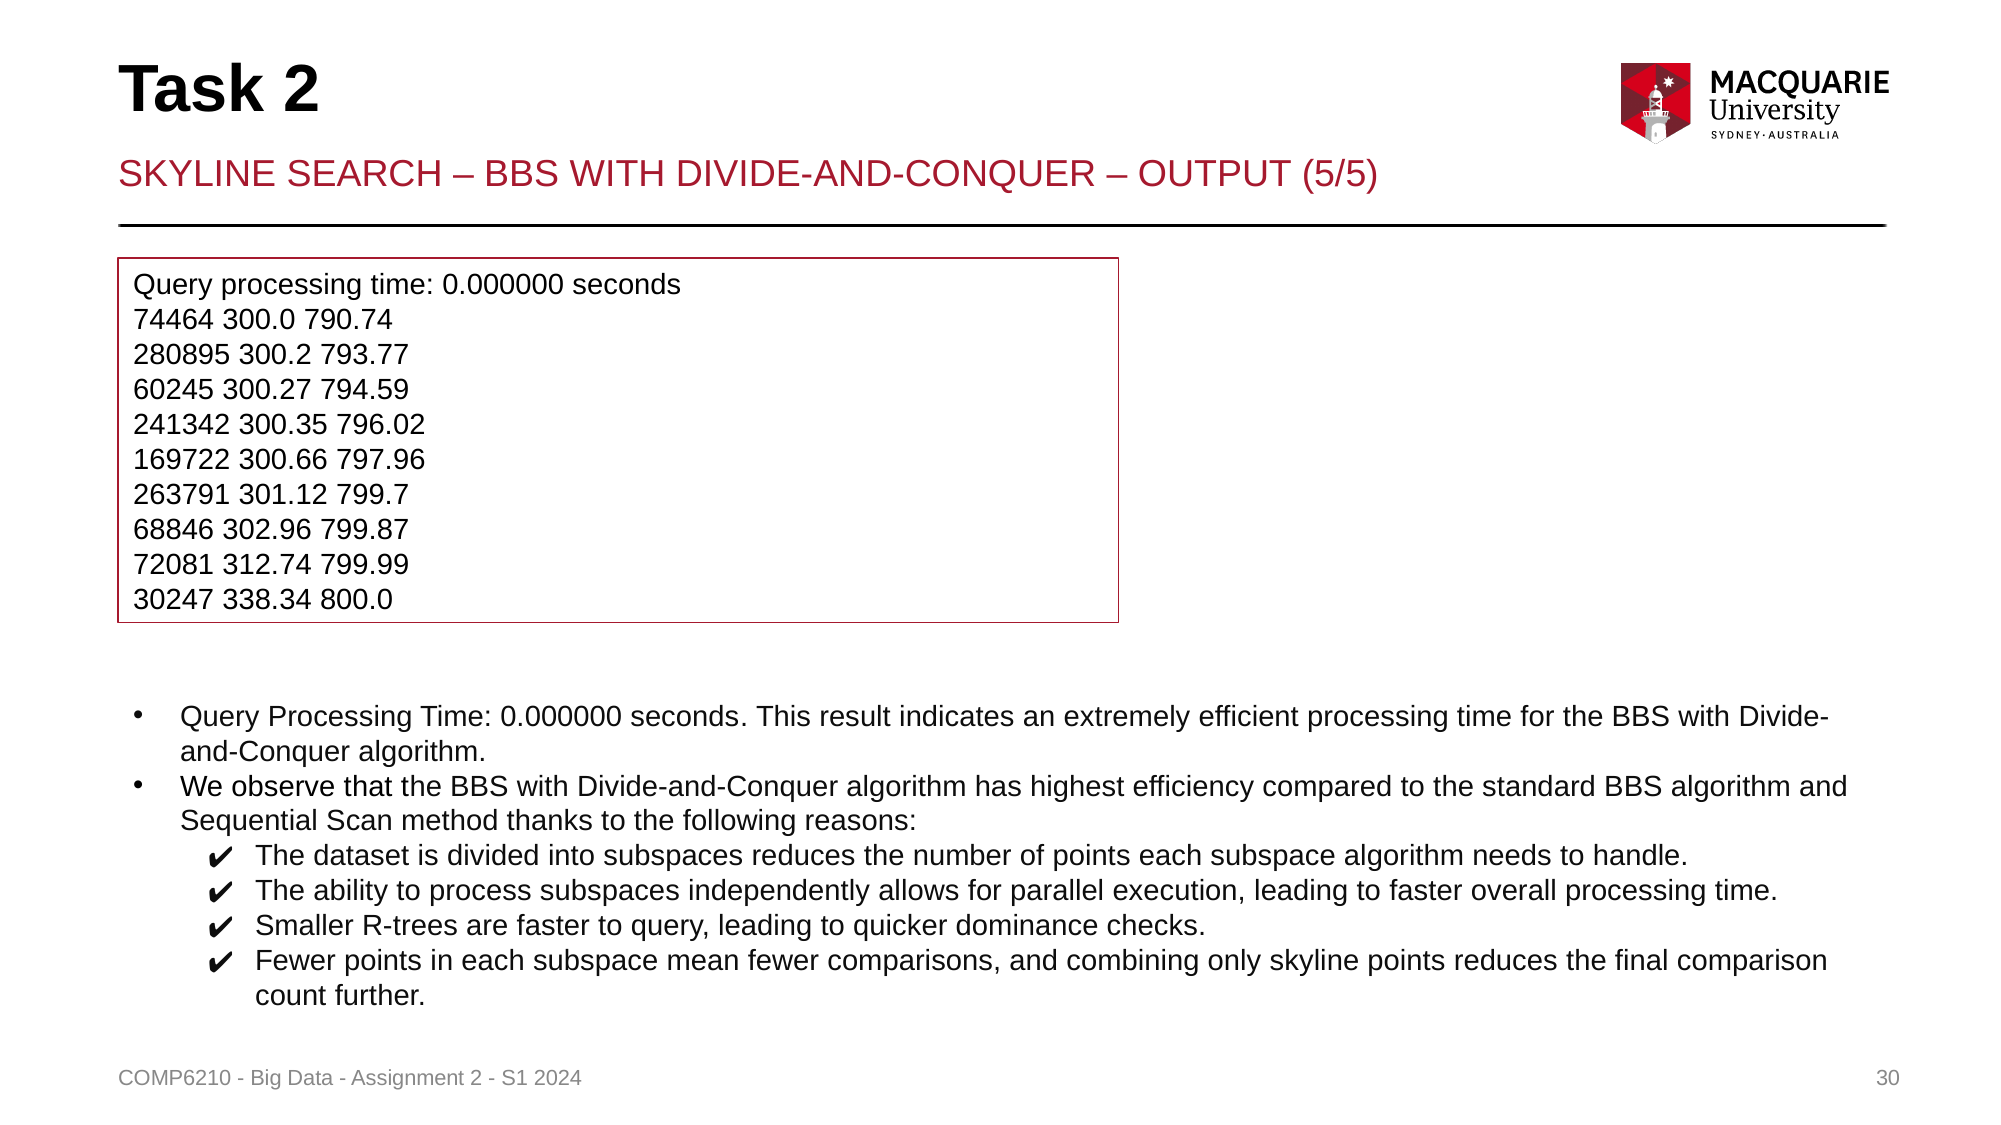

# Task 2
SKYLINE SEARCH – BBS WITH DIVIDE-AND-CONQUER – OUTPUT (5/5)

Query processing time: 0.000000 seconds
74464 300.0 790.74
280895 300.2 793.77
60245 300.27 794.59
241342 300.35 796.02
169722 300.66 797.96
263791 301.12 799.7
68846 302.96 799.87
72081 312.74 799.99
30247 338.34 800.0
Query Processing Time: 0.000000 seconds. This result indicates an extremely efficient processing time for the BBS with Divide-and-Conquer algorithm.
We observe that the BBS with Divide-and-Conquer algorithm has highest efficiency compared to the standard BBS algorithm and Sequential Scan method thanks to the following reasons:
The dataset is divided into subspaces reduces the number of points each subspace algorithm needs to handle.
The ability to process subspaces independently allows for parallel execution, leading to faster overall processing time.
Smaller R-trees are faster to query, leading to quicker dominance checks.
Fewer points in each subspace mean fewer comparisons, and combining only skyline points reduces the final comparison count further.
COMP6210 - Big Data - Assignment 2 - S1 2024
30